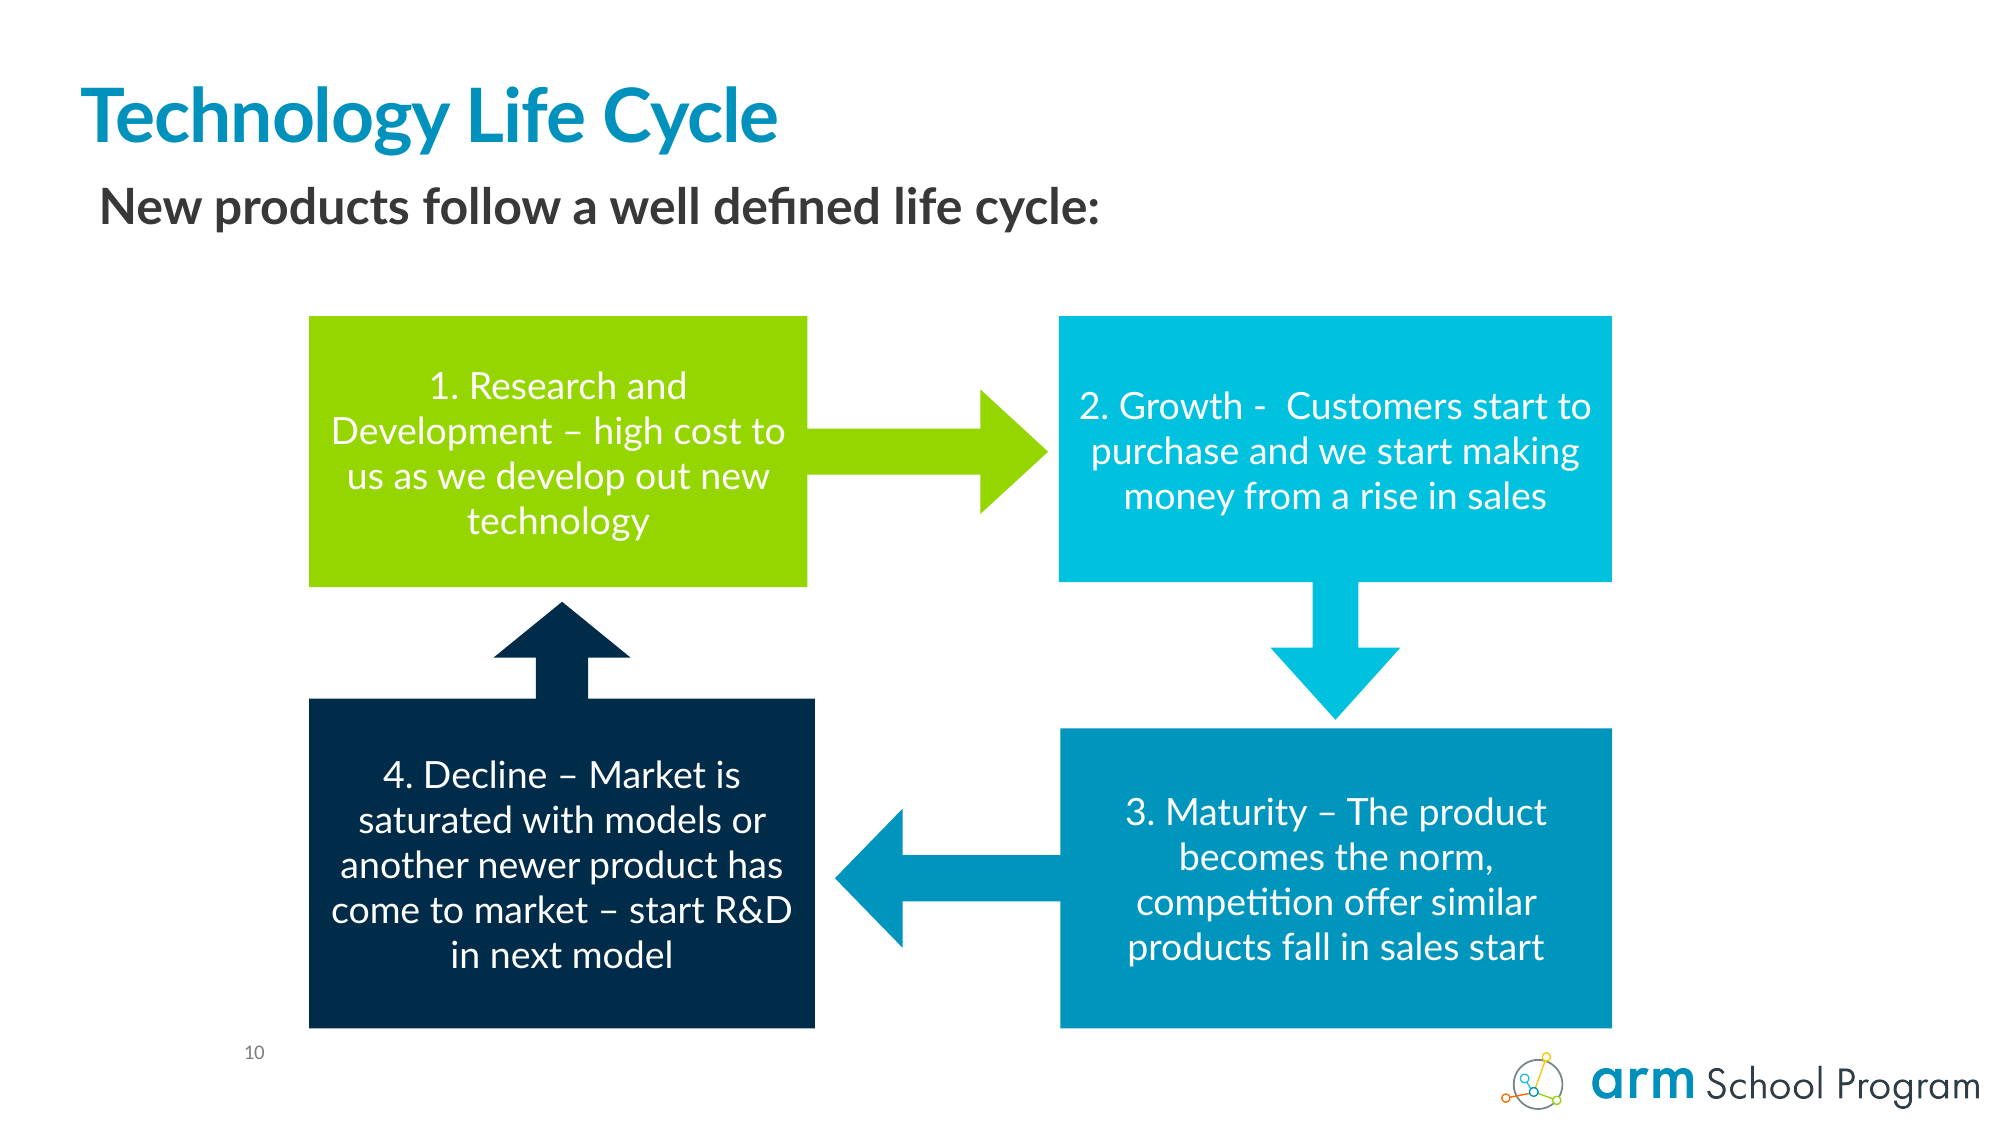

# Technology Life Cycle
New products follow a well defined life cycle:
1. Research and Development – high cost to us as we develop out new technology
2. Growth -  Customers start to purchase and we start making money from a rise in sales
4. Decline – Market is saturated with models or another newer product has come to market – start R&D in next model
3. Maturity – The product becomes the norm, competition offer similar products fall in sales start